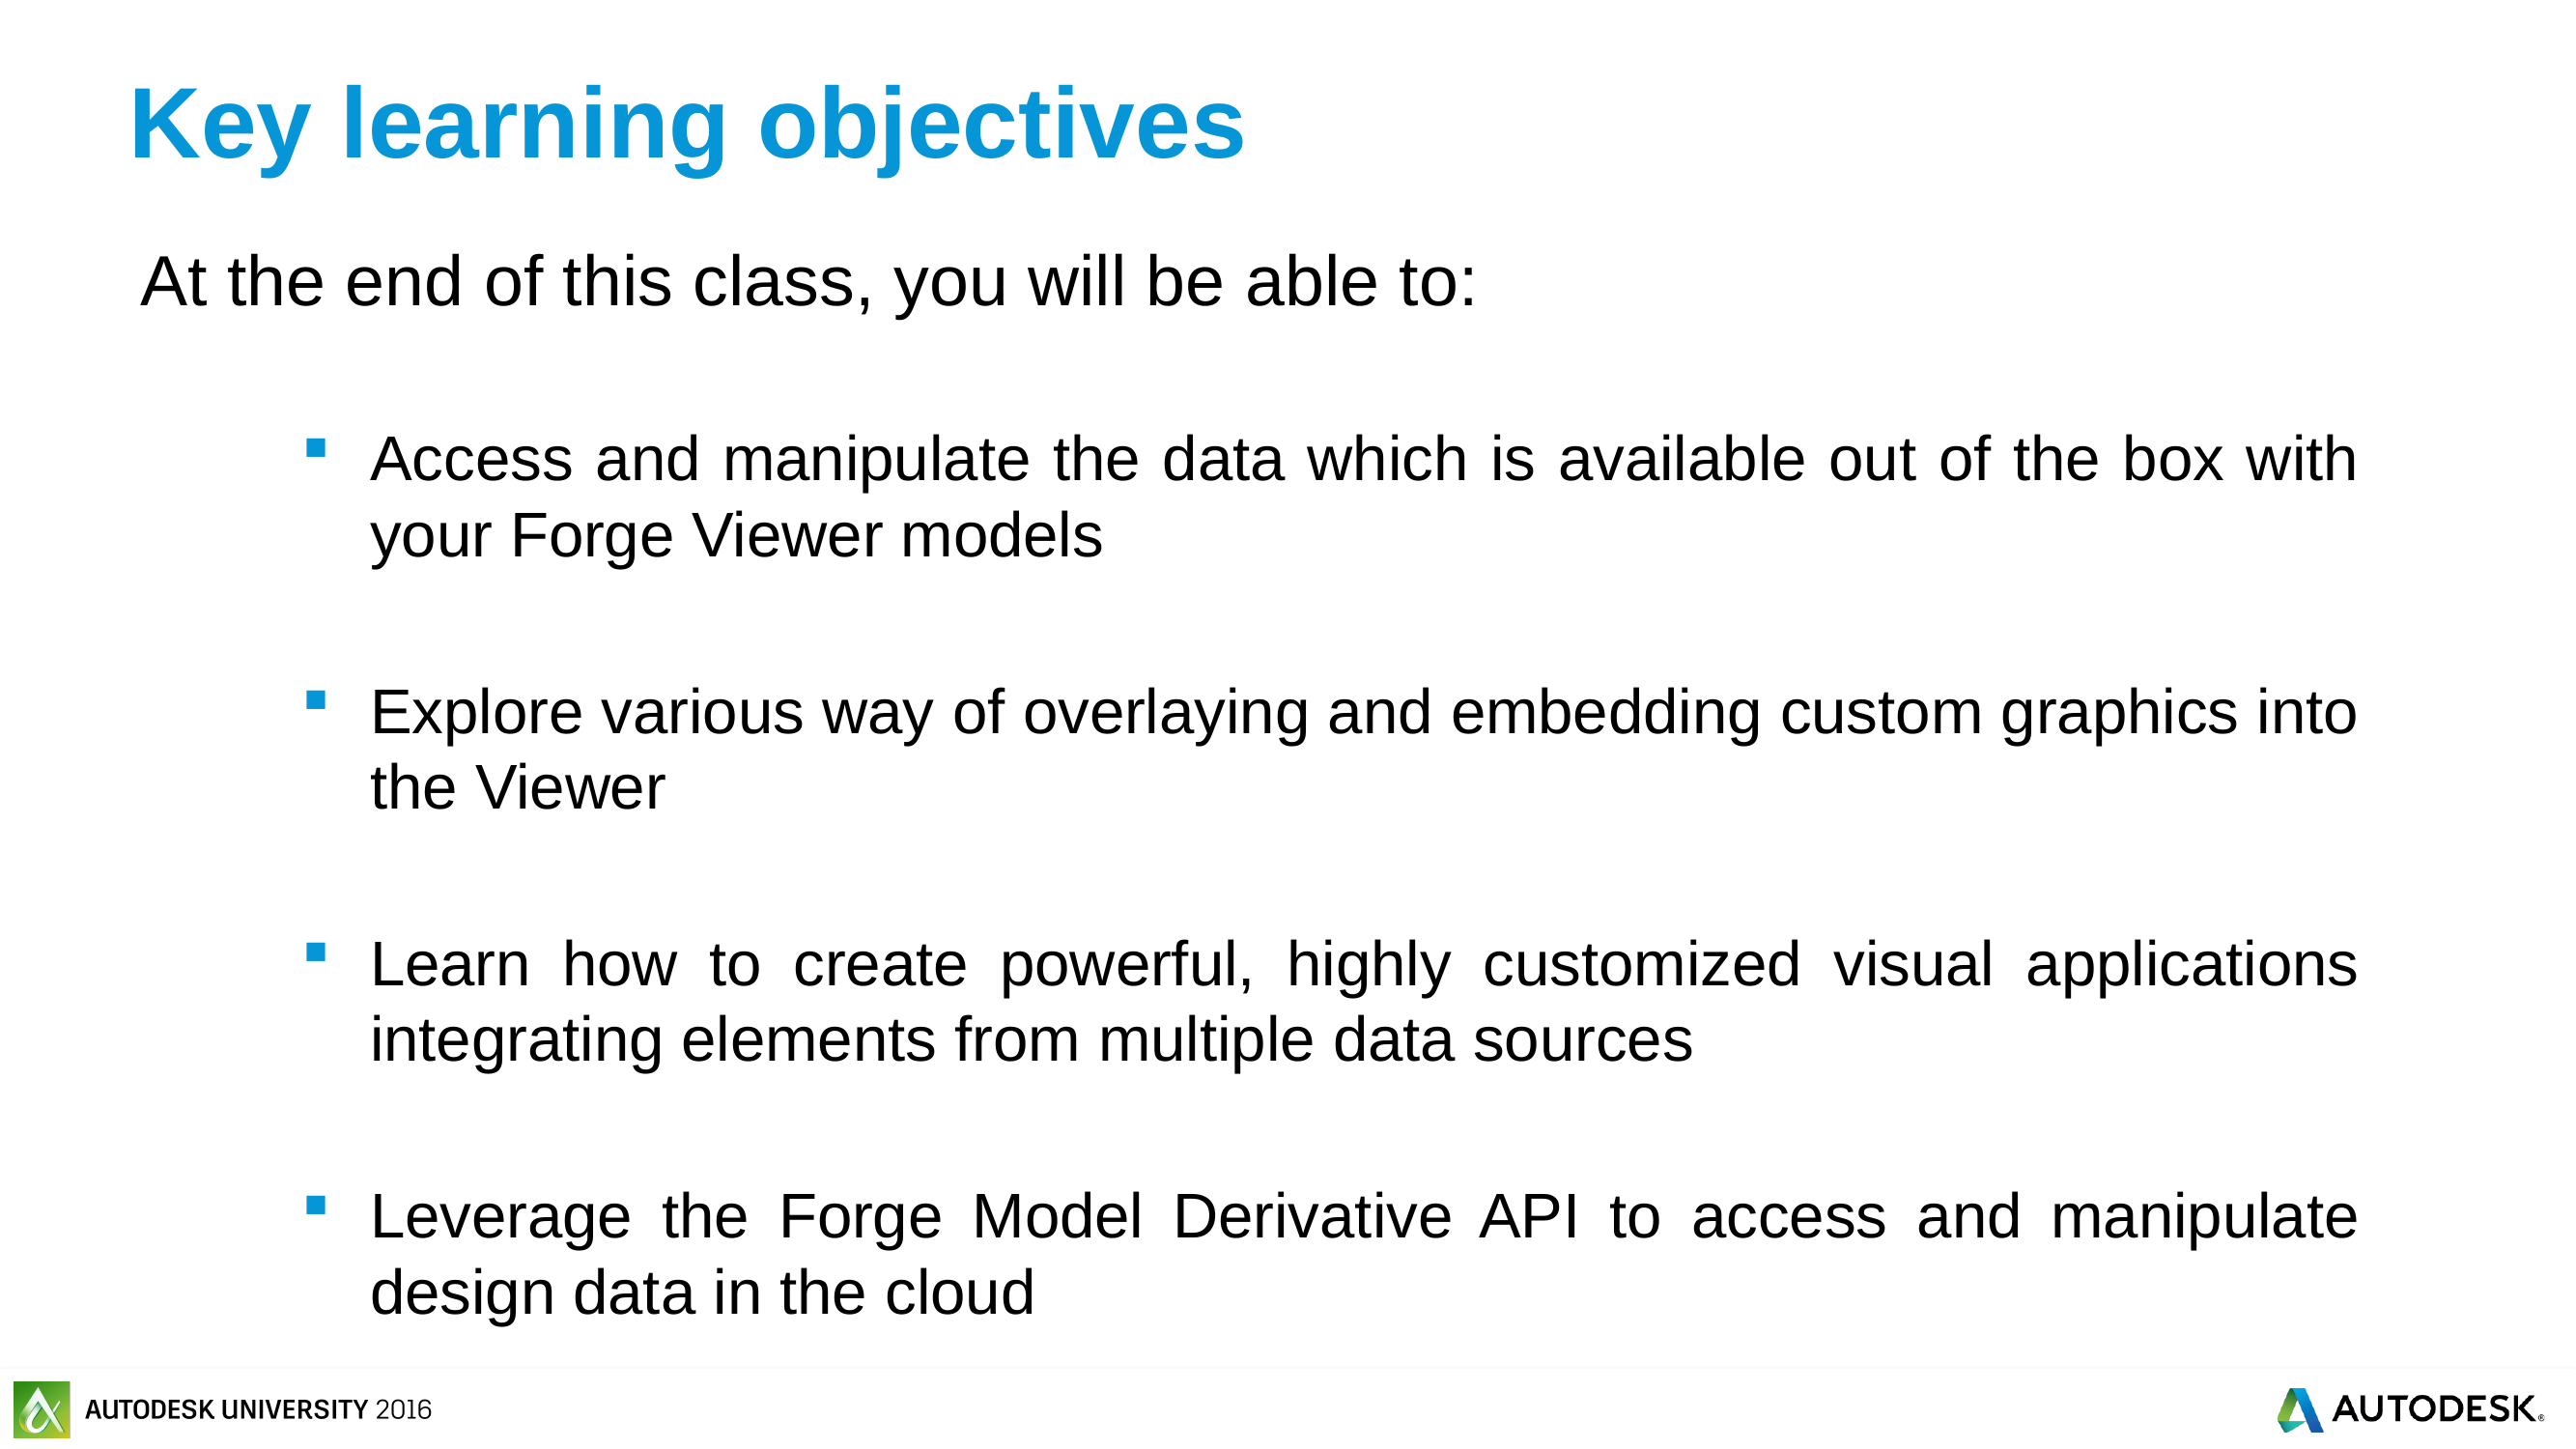

# Key learning objectives
At the end of this class, you will be able to:

Access and manipulate the data which is available out of the box with your Forge Viewer models

Explore various way of overlaying and embedding custom graphics into the Viewer

Learn how to create powerful, highly customized visual applications integrating elements from multiple data sources

Leverage the Forge Model Derivative API to access and manipulate design data in the cloud